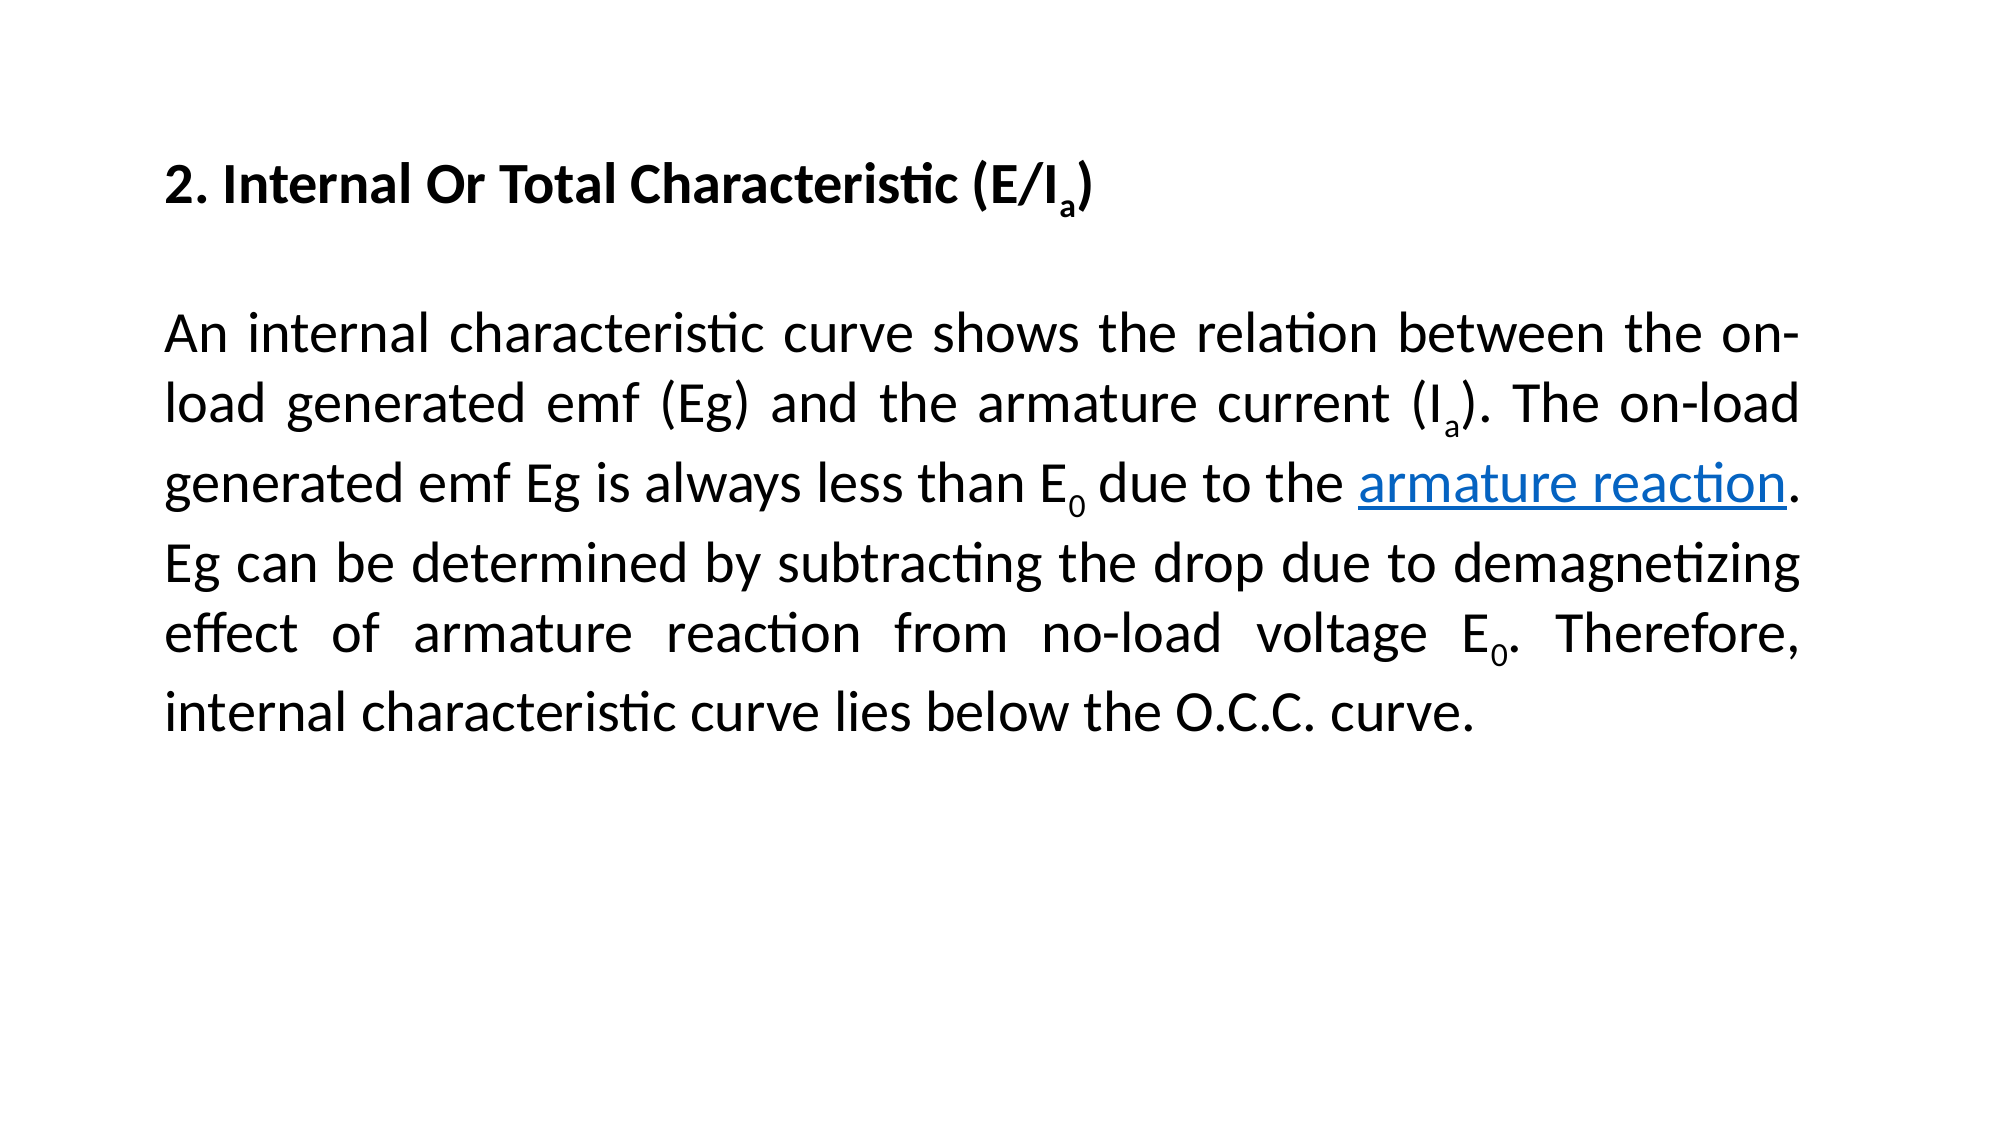

2. Internal Or Total Characteristic (E/Ia)

An internal characteristic curve shows the relation between the on-load generated emf (Eg) and the armature current (Ia). The on-load generated emf Eg is always less than E0 due to the armature reaction. Eg can be determined by subtracting the drop due to demagnetizing effect of armature reaction from no-load voltage E0. Therefore, internal characteristic curve lies below the O.C.C. curve.